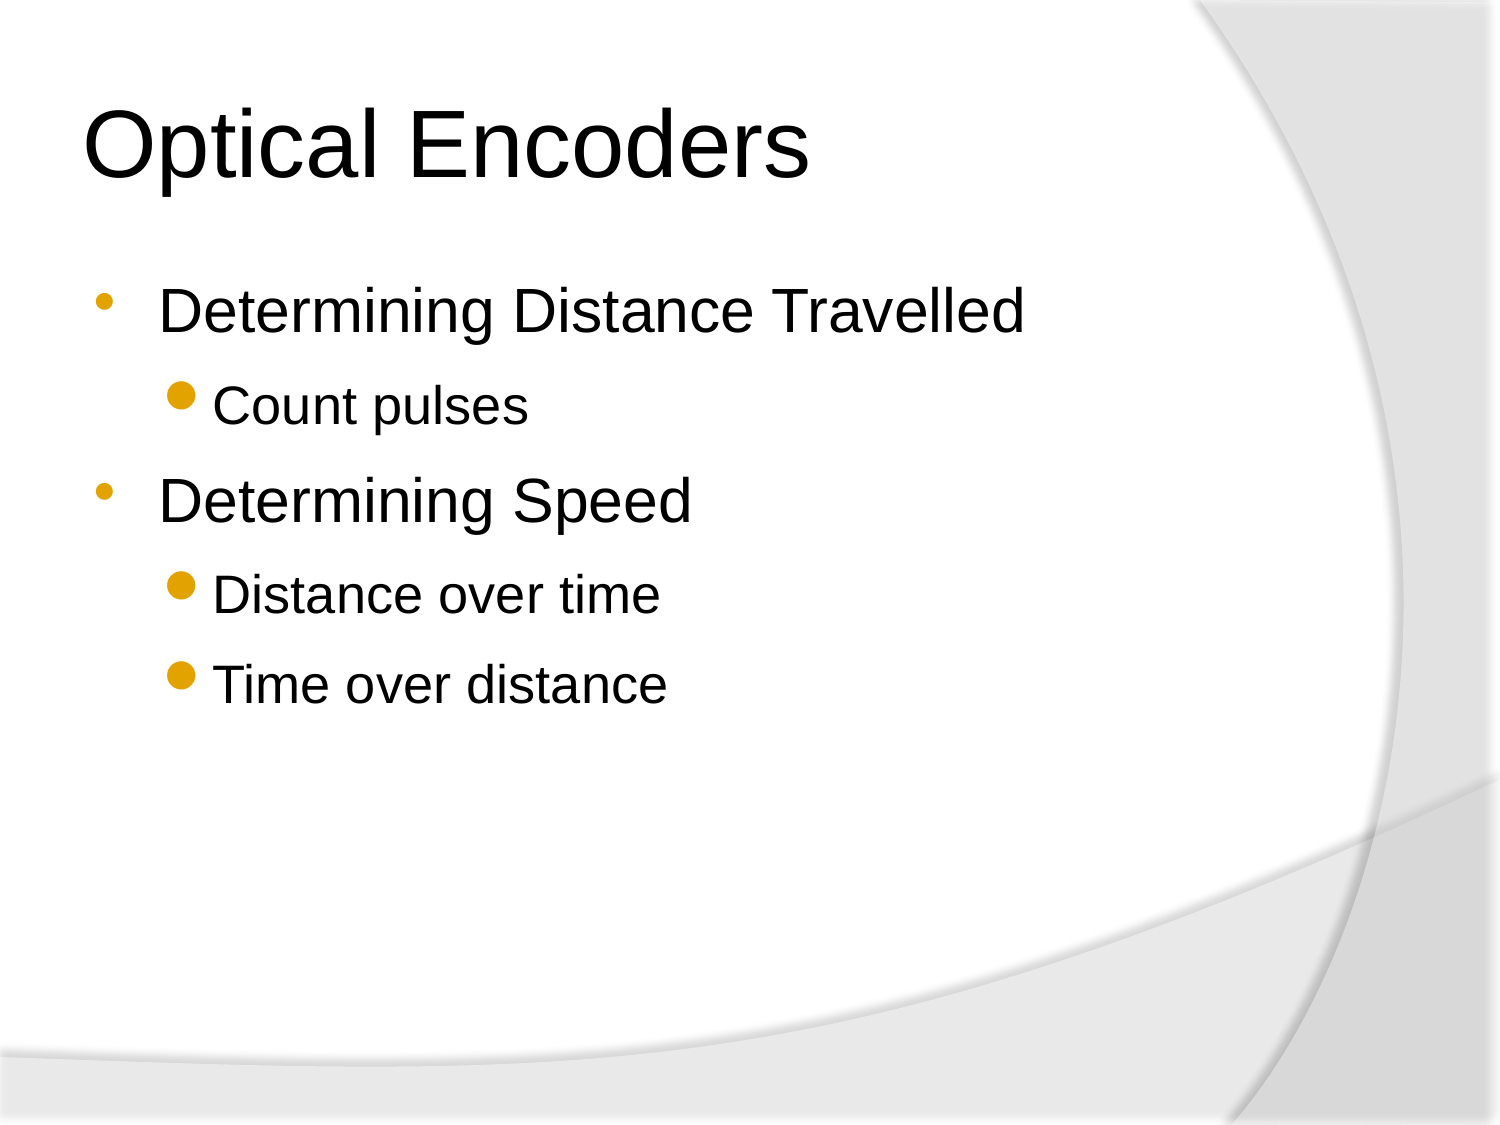

# Optical Encoders
Determining Distance Travelled
Count pulses
Determining Speed
Distance over time
Time over distance